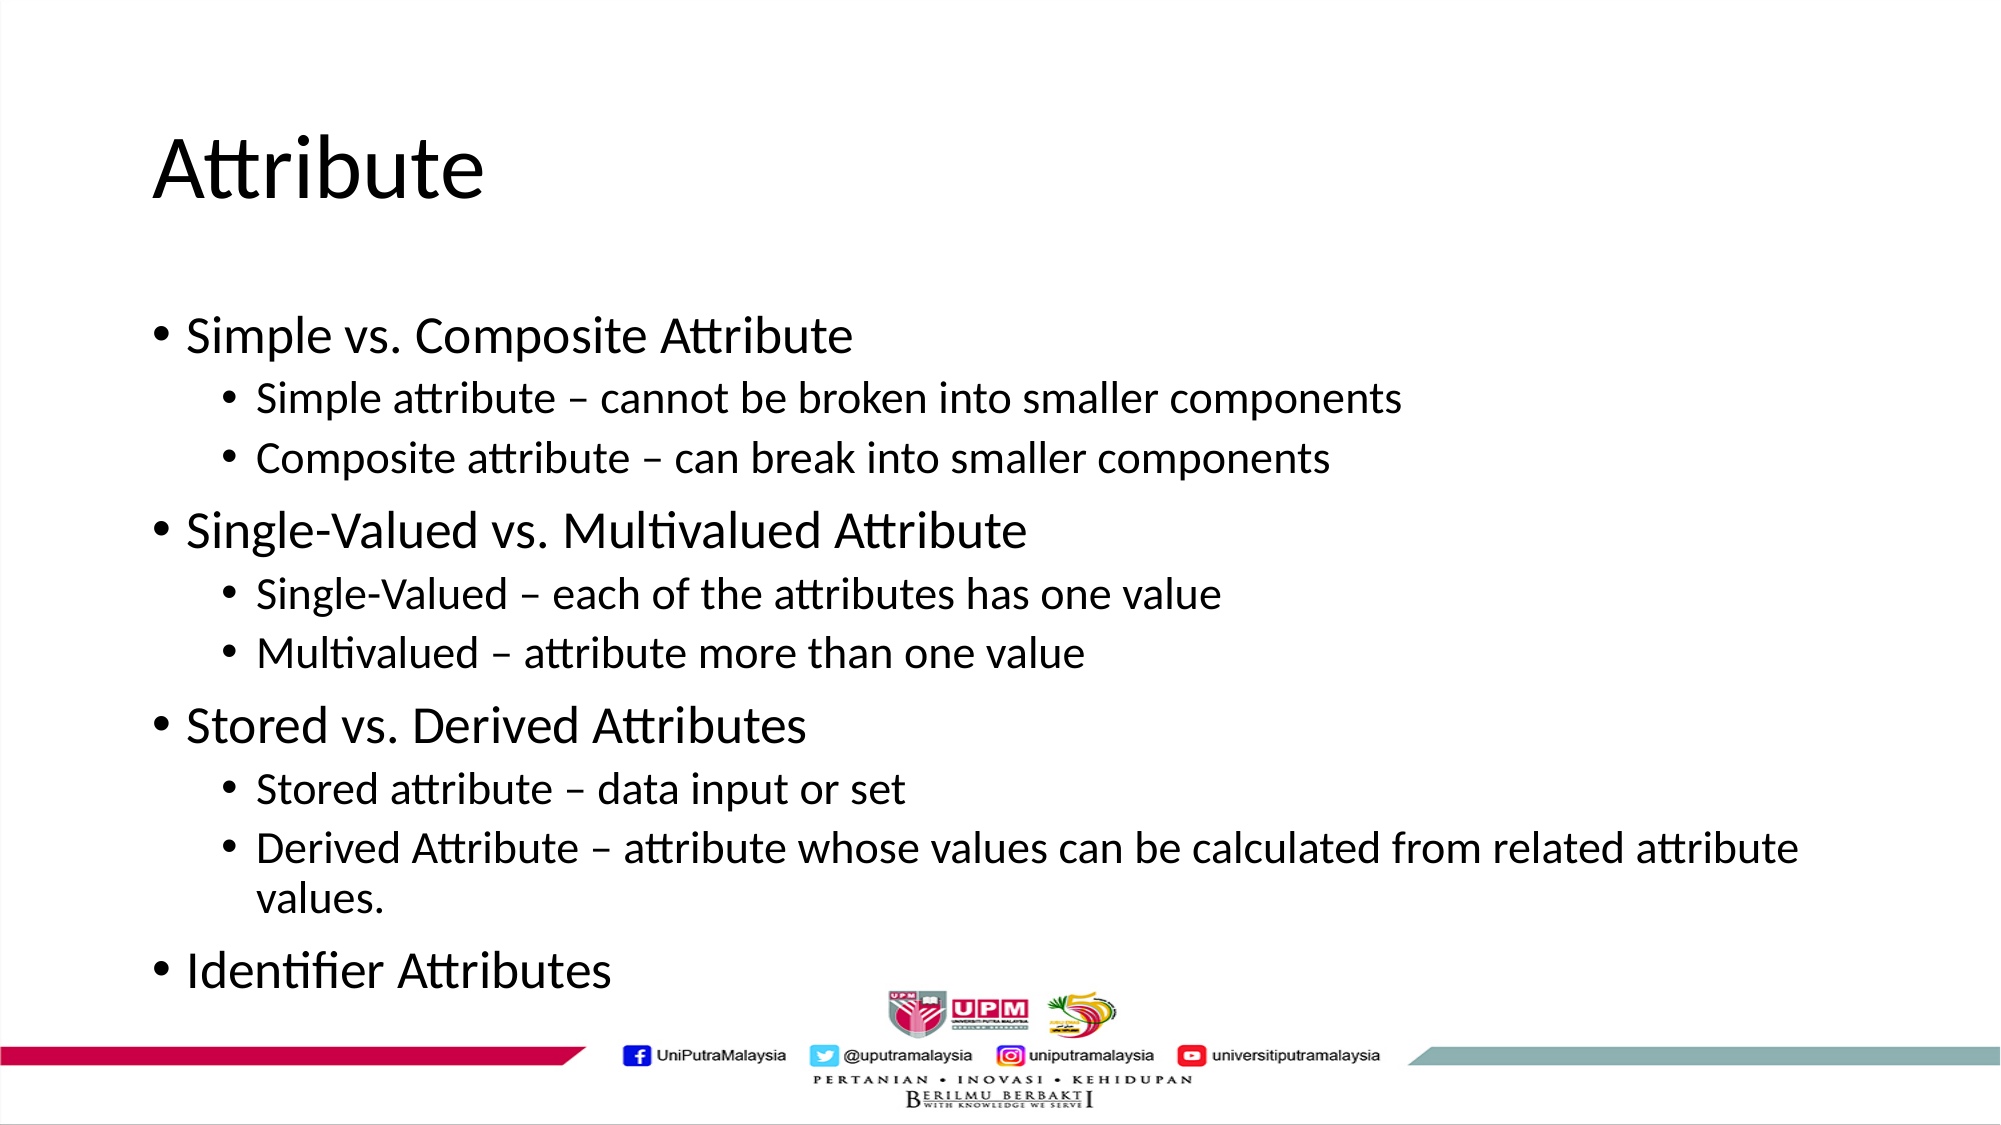

# Attribute
Simple vs. Composite Attribute
Simple attribute – cannot be broken into smaller components
Composite attribute – can break into smaller components
Single-Valued vs. Multivalued Attribute
Single-Valued – each of the attributes has one value
Multivalued – attribute more than one value
Stored vs. Derived Attributes
Stored attribute – data input or set
Derived Attribute – attribute whose values can be calculated from related attribute values.
Identifier Attributes